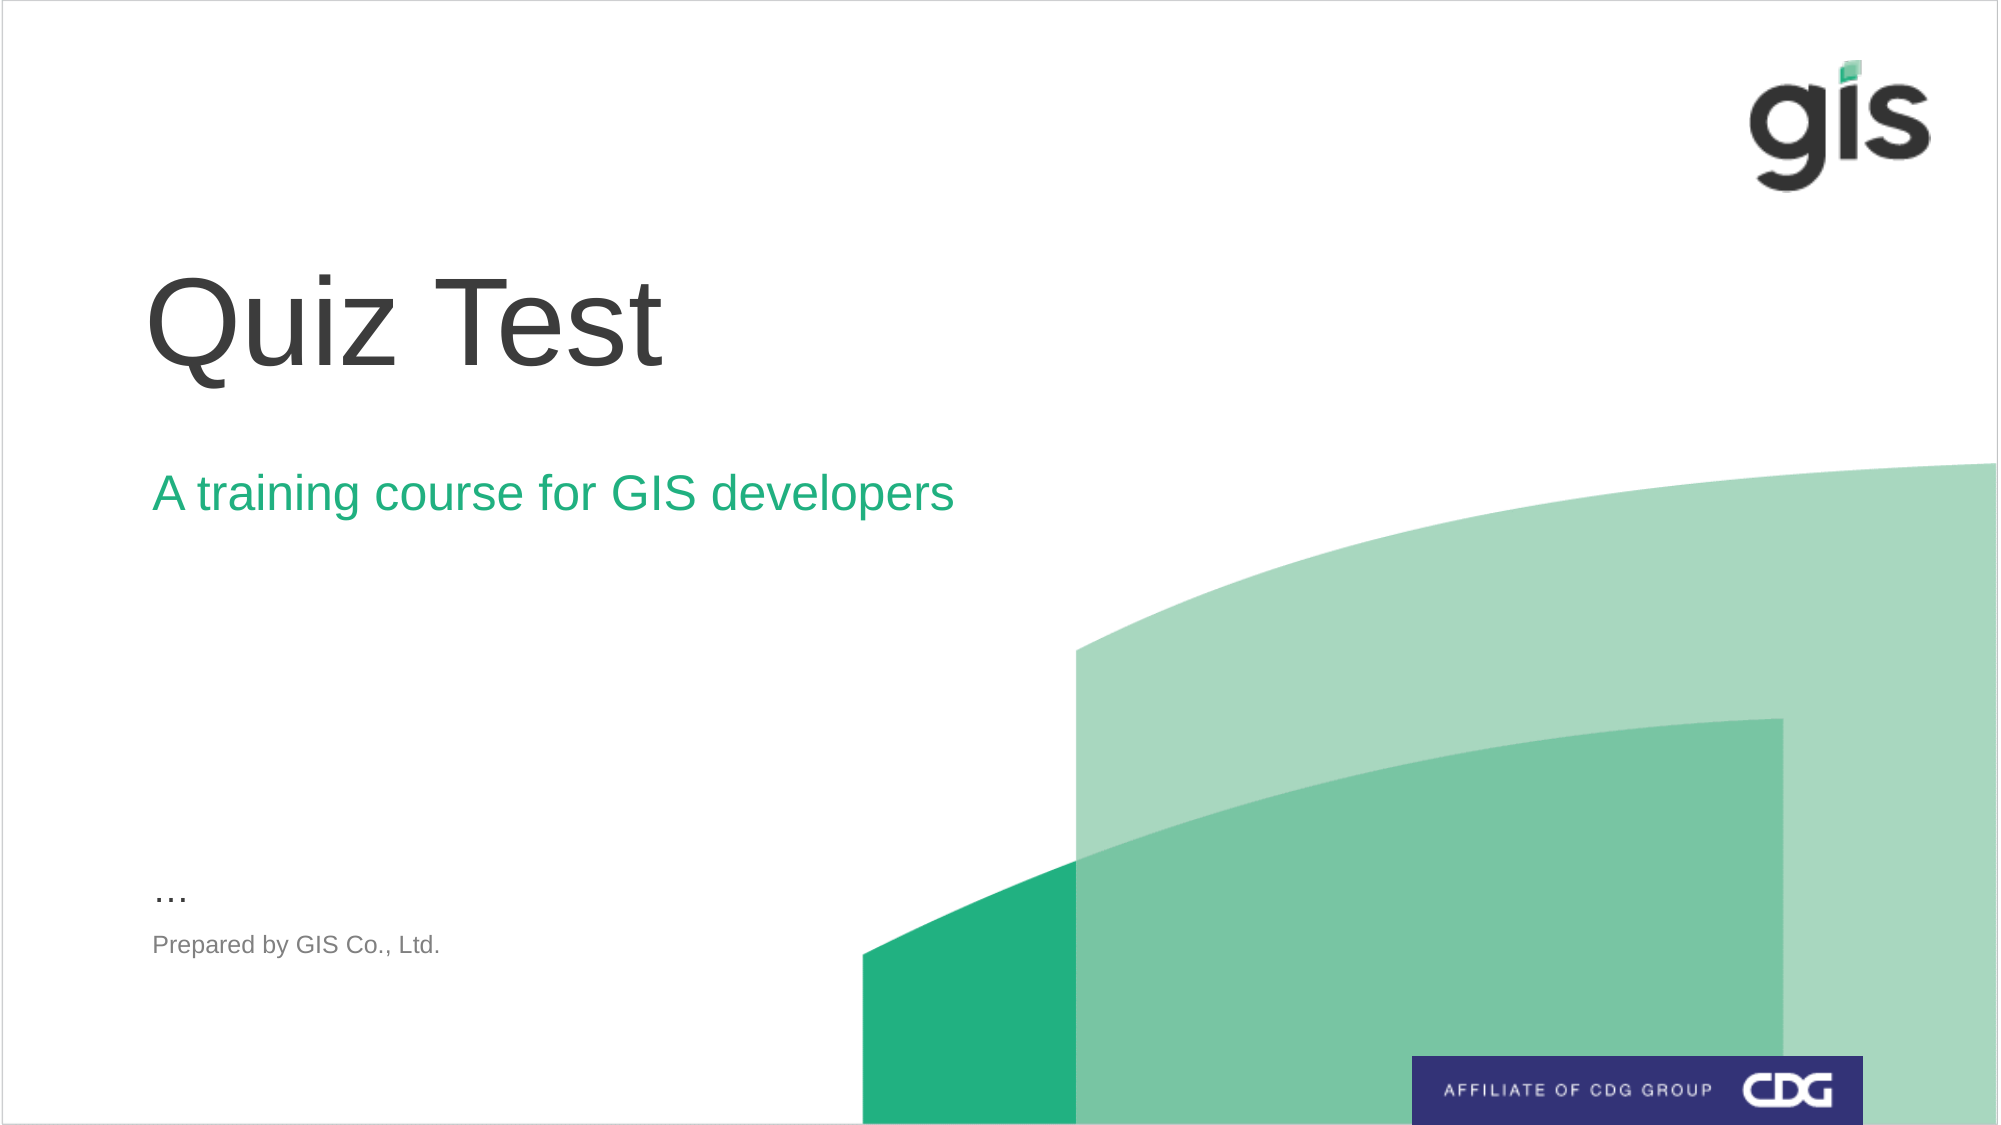

# Quiz Test
A training course for GIS developers
…
Prepared by GIS Co., Ltd.